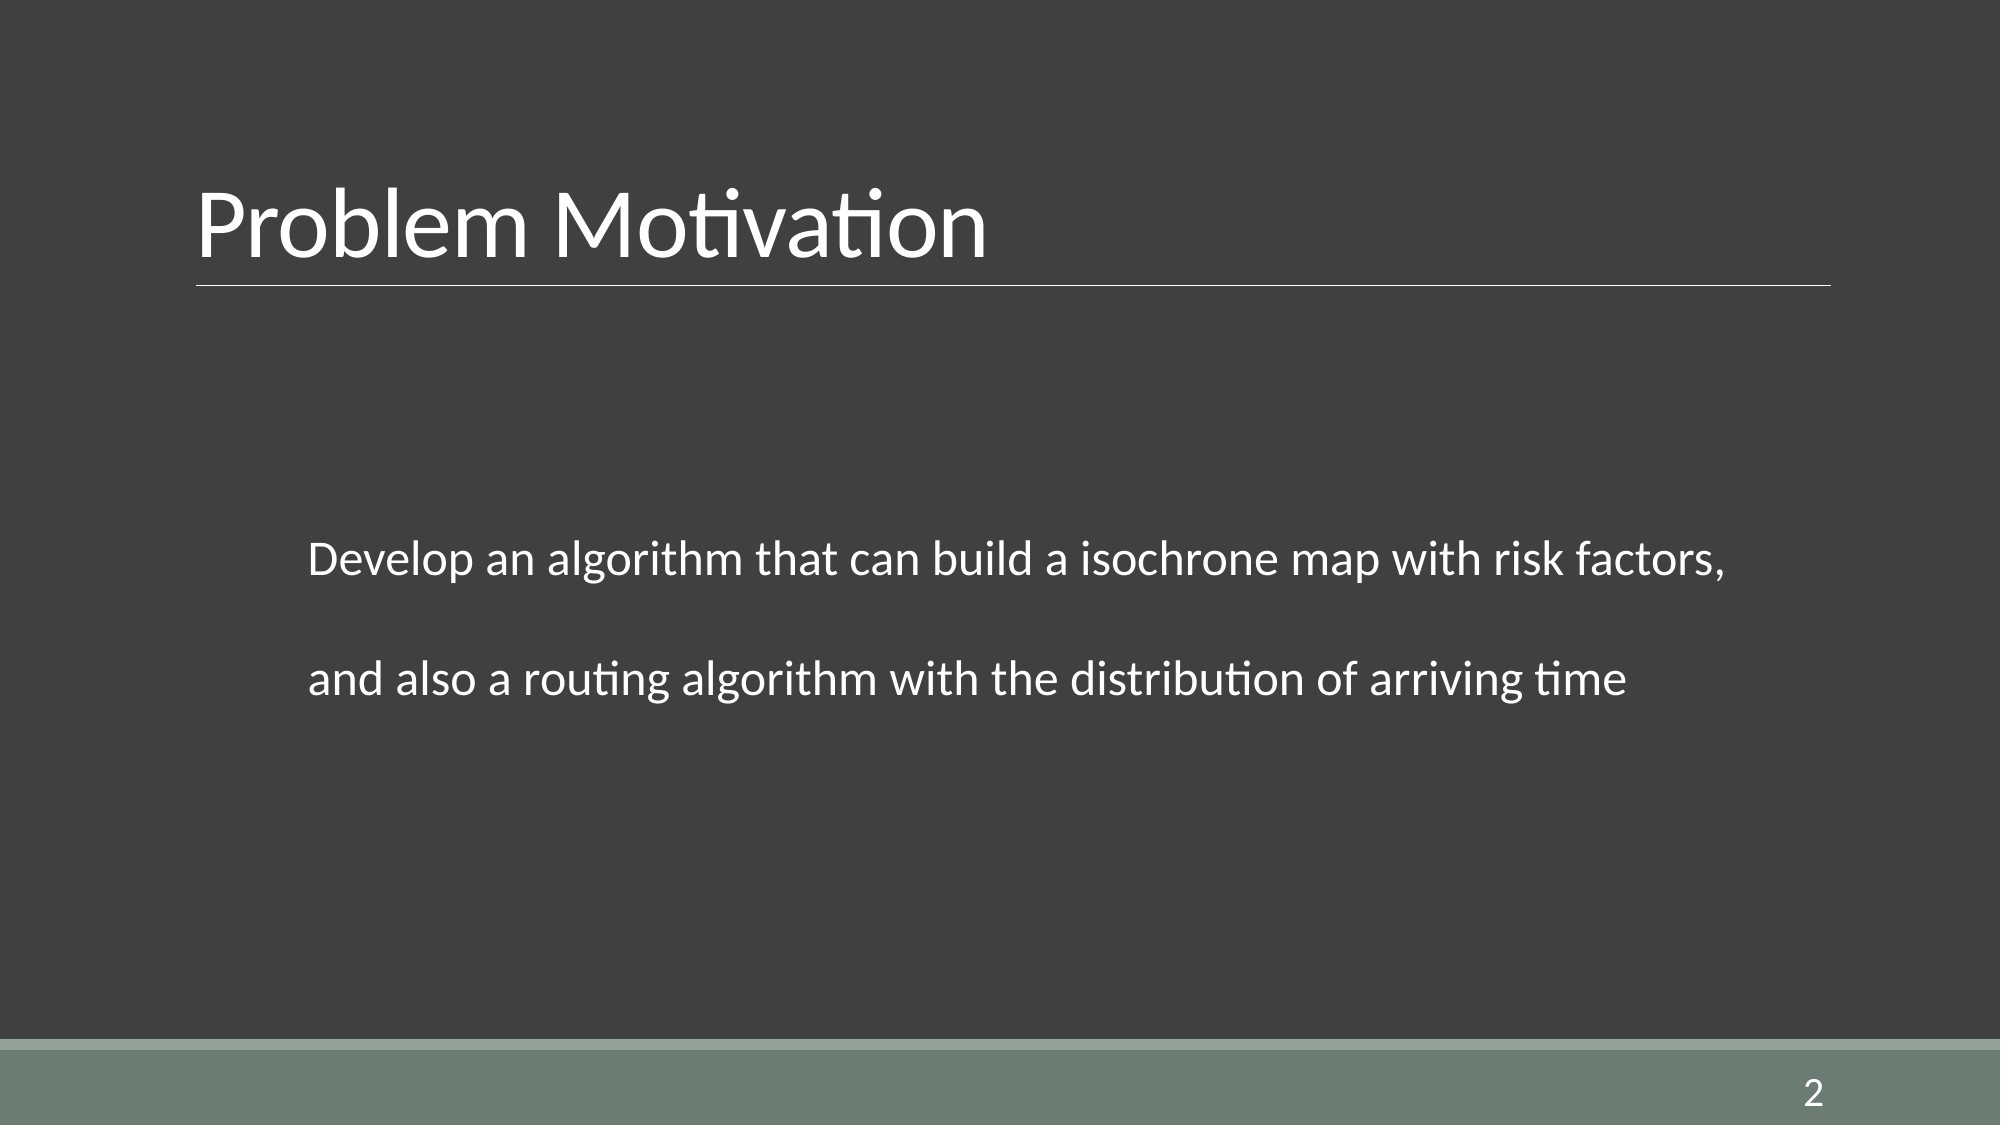

# Problem Motivation
Develop an algorithm that can build a isochrone map with risk factors, and also a routing algorithm with the distribution of arriving time
2